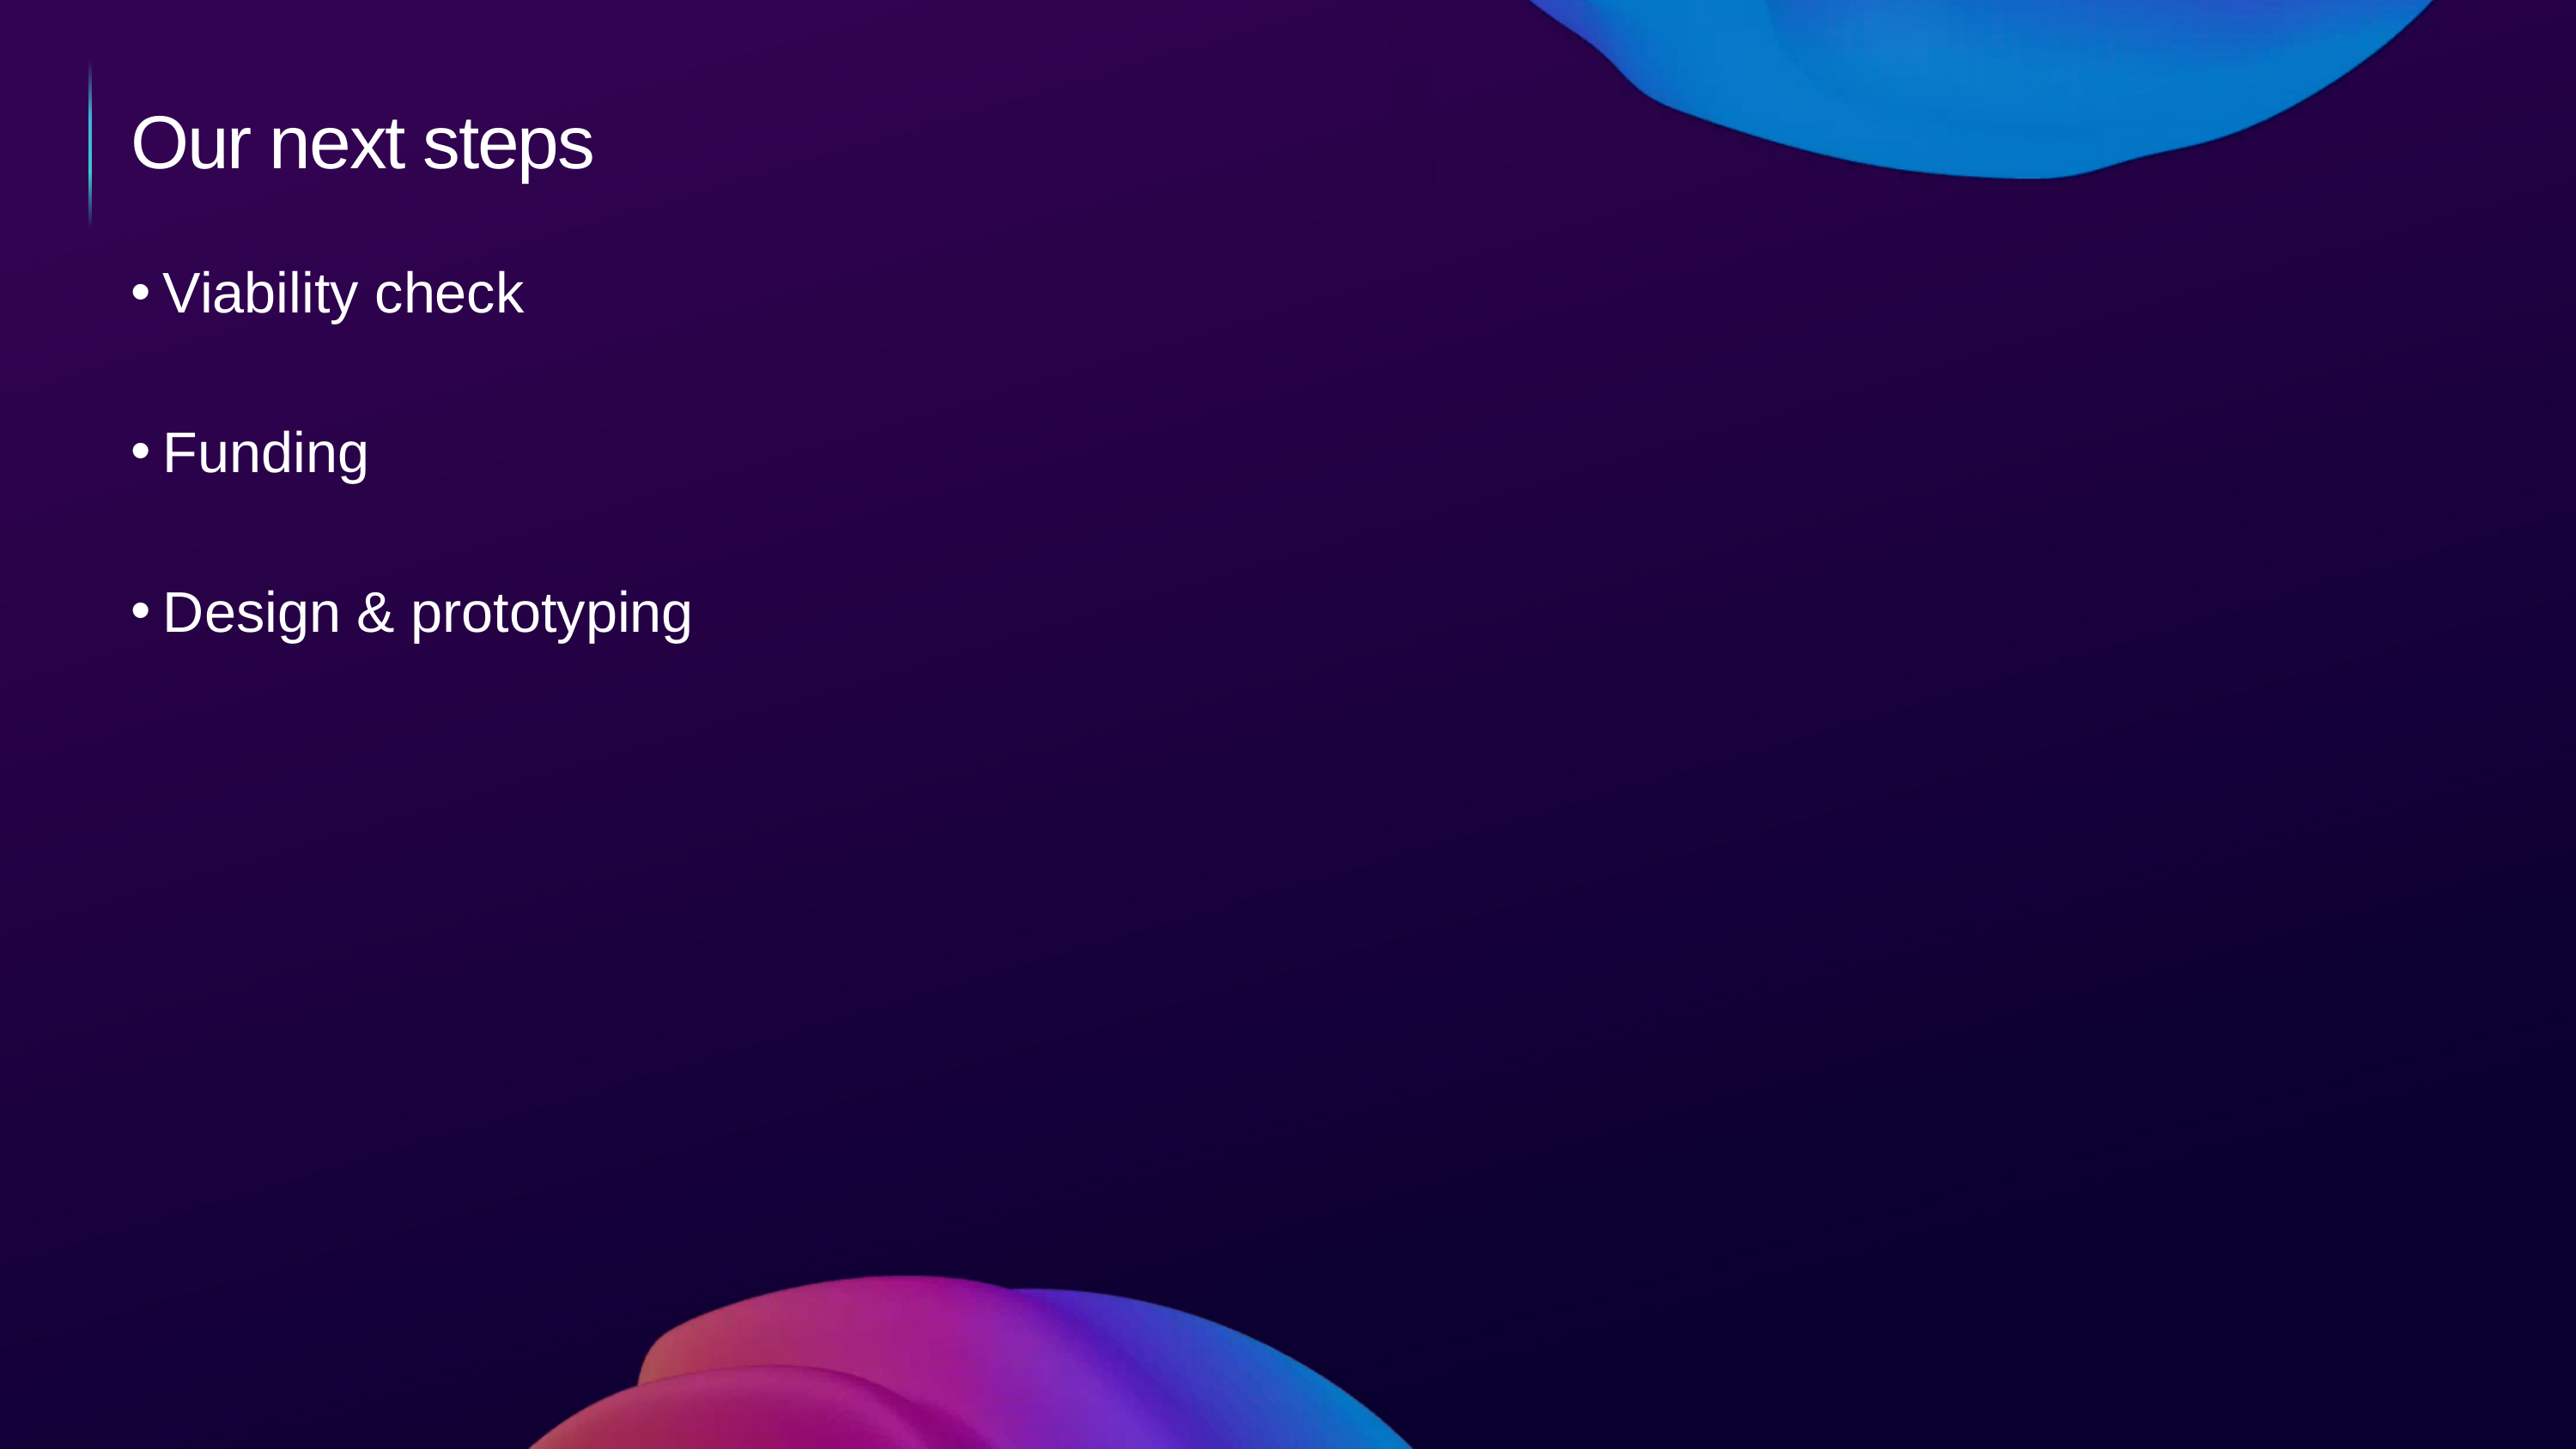

# Our next steps
Viability check

Funding

Design & prototyping